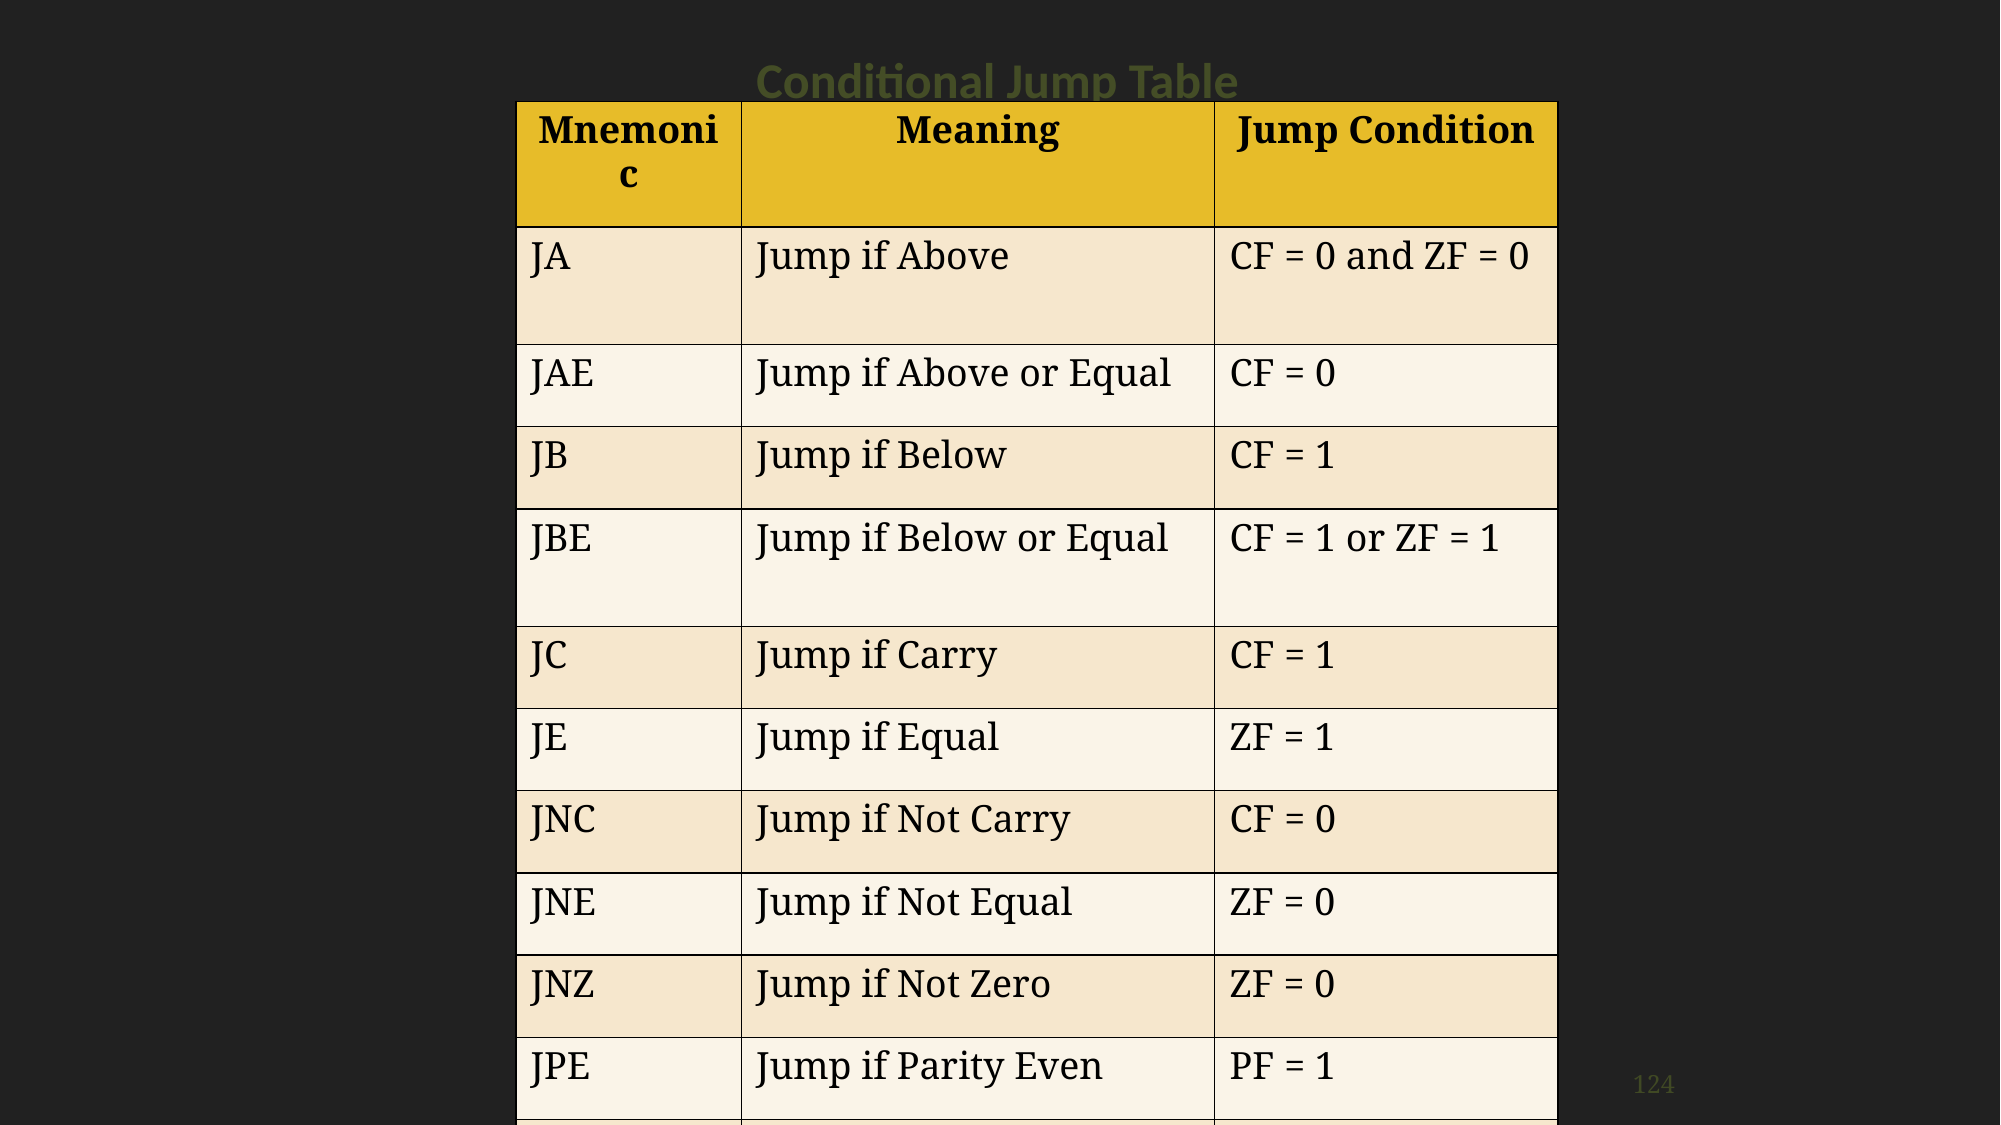

Conditional Jump Table
| Mnemonic | Meaning | Jump Condition |
| --- | --- | --- |
| JA | Jump if Above | CF = 0 and ZF = 0 |
| JAE | Jump if Above or Equal | CF = 0 |
| JB | Jump if Below | CF = 1 |
| JBE | Jump if Below or Equal | CF = 1 or ZF = 1 |
| JC | Jump if Carry | CF = 1 |
| JE | Jump if Equal | ZF = 1 |
| JNC | Jump if Not Carry | CF = 0 |
| JNE | Jump if Not Equal | ZF = 0 |
| JNZ | Jump if Not Zero | ZF = 0 |
| JPE | Jump if Parity Even | PF = 1 |
| JPO | Jump if Parity Odd | PF = 0 |
| JZ | Jump if Zero | ZF = 1 |
124